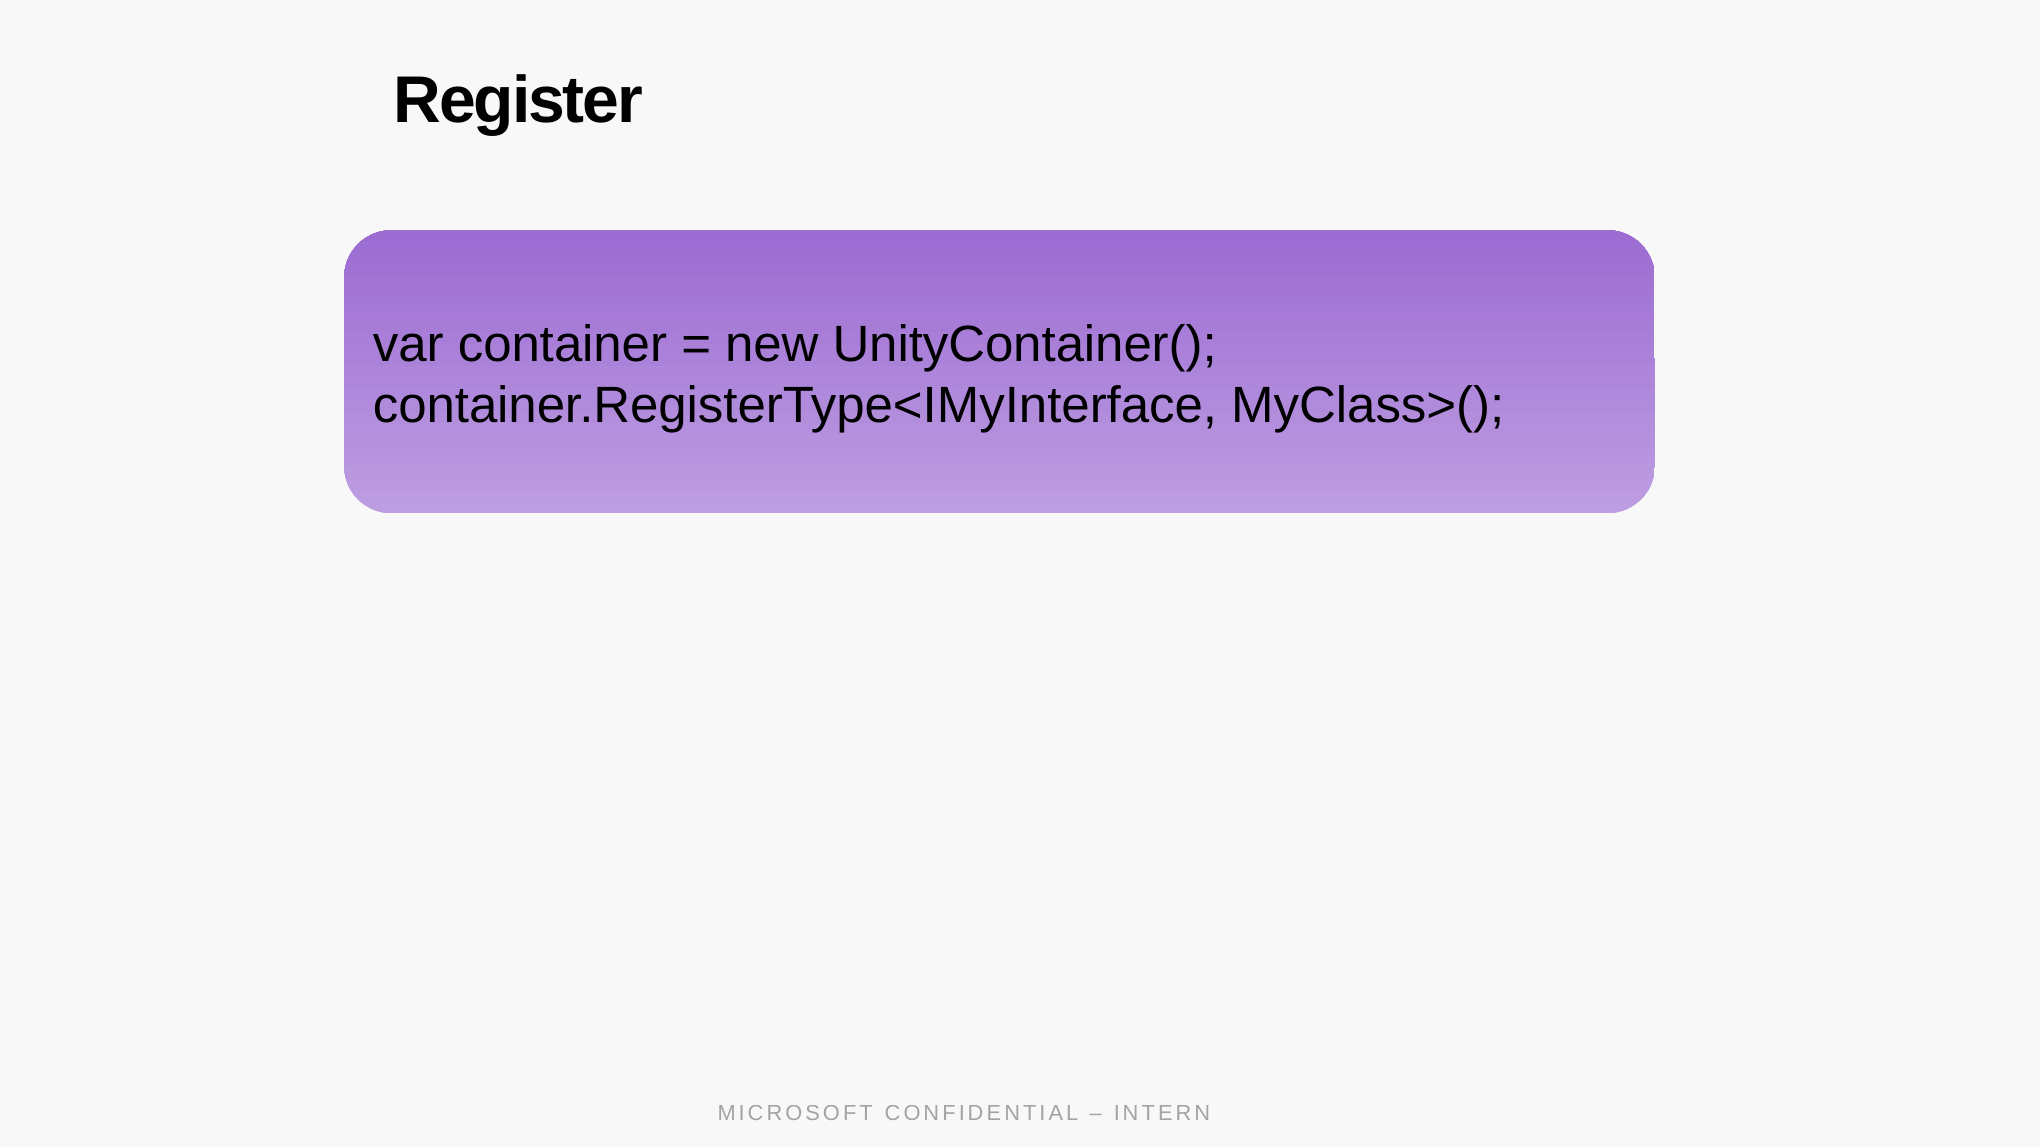

# Register
var container = new UnityContainer();
container.RegisterType<IMyInterface, MyClass>();